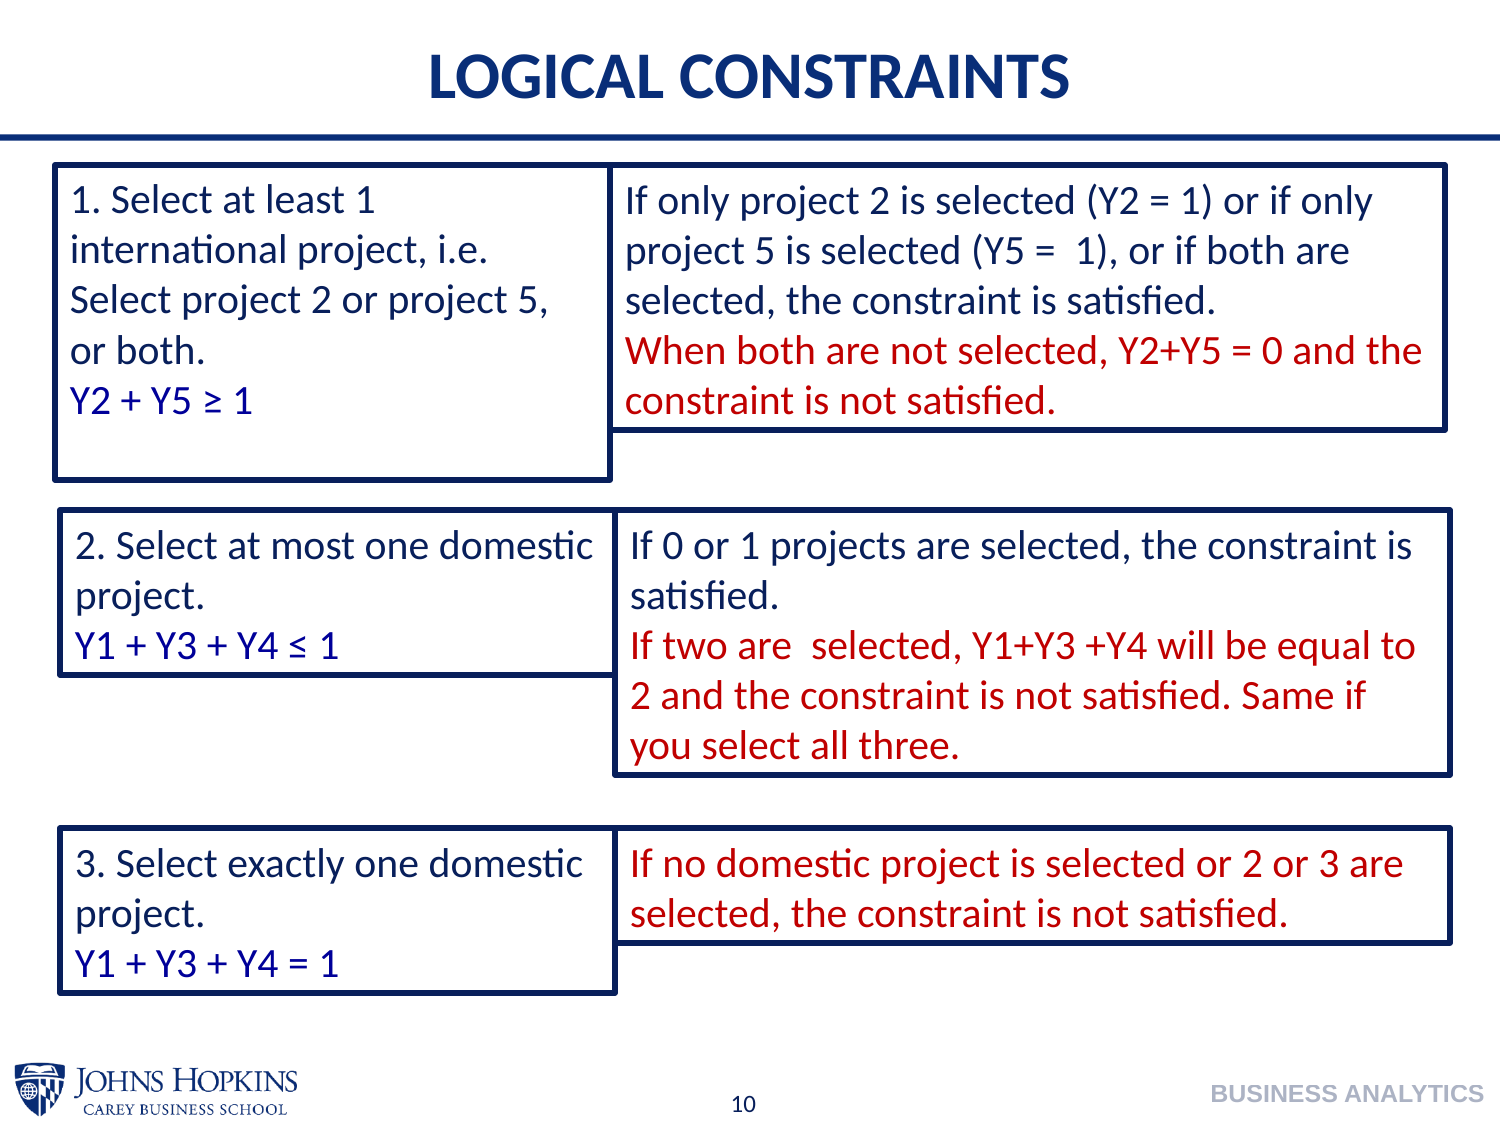

LOGICAL CONSTRAINTS
1. Select at least 1 international project, i.e. Select project 2 or project 5, or both.
Y2 + Y5 ≥ 1

If only project 2 is selected (Y2 = 1) or if only project 5 is selected (Y5 =  1), or if both are selected, the constraint is satisfied.
When both are not selected, Y2+Y5 = 0 and the constraint is not satisfied.
2. Select at most one domestic project.
Y1 + Y3 + Y4 ≤ 1
If 0 or 1 projects are selected, the constraint is satisfied.
If two are  selected, Y1+Y3 +Y4 will be equal to 2 and the constraint is not satisfied. Same if you select all three.
3. Select exactly one domestic project.
Y1 + Y3 + Y4 = 1
If no domestic project is selected or 2 or 3 are selected, the constraint is not satisfied.
10